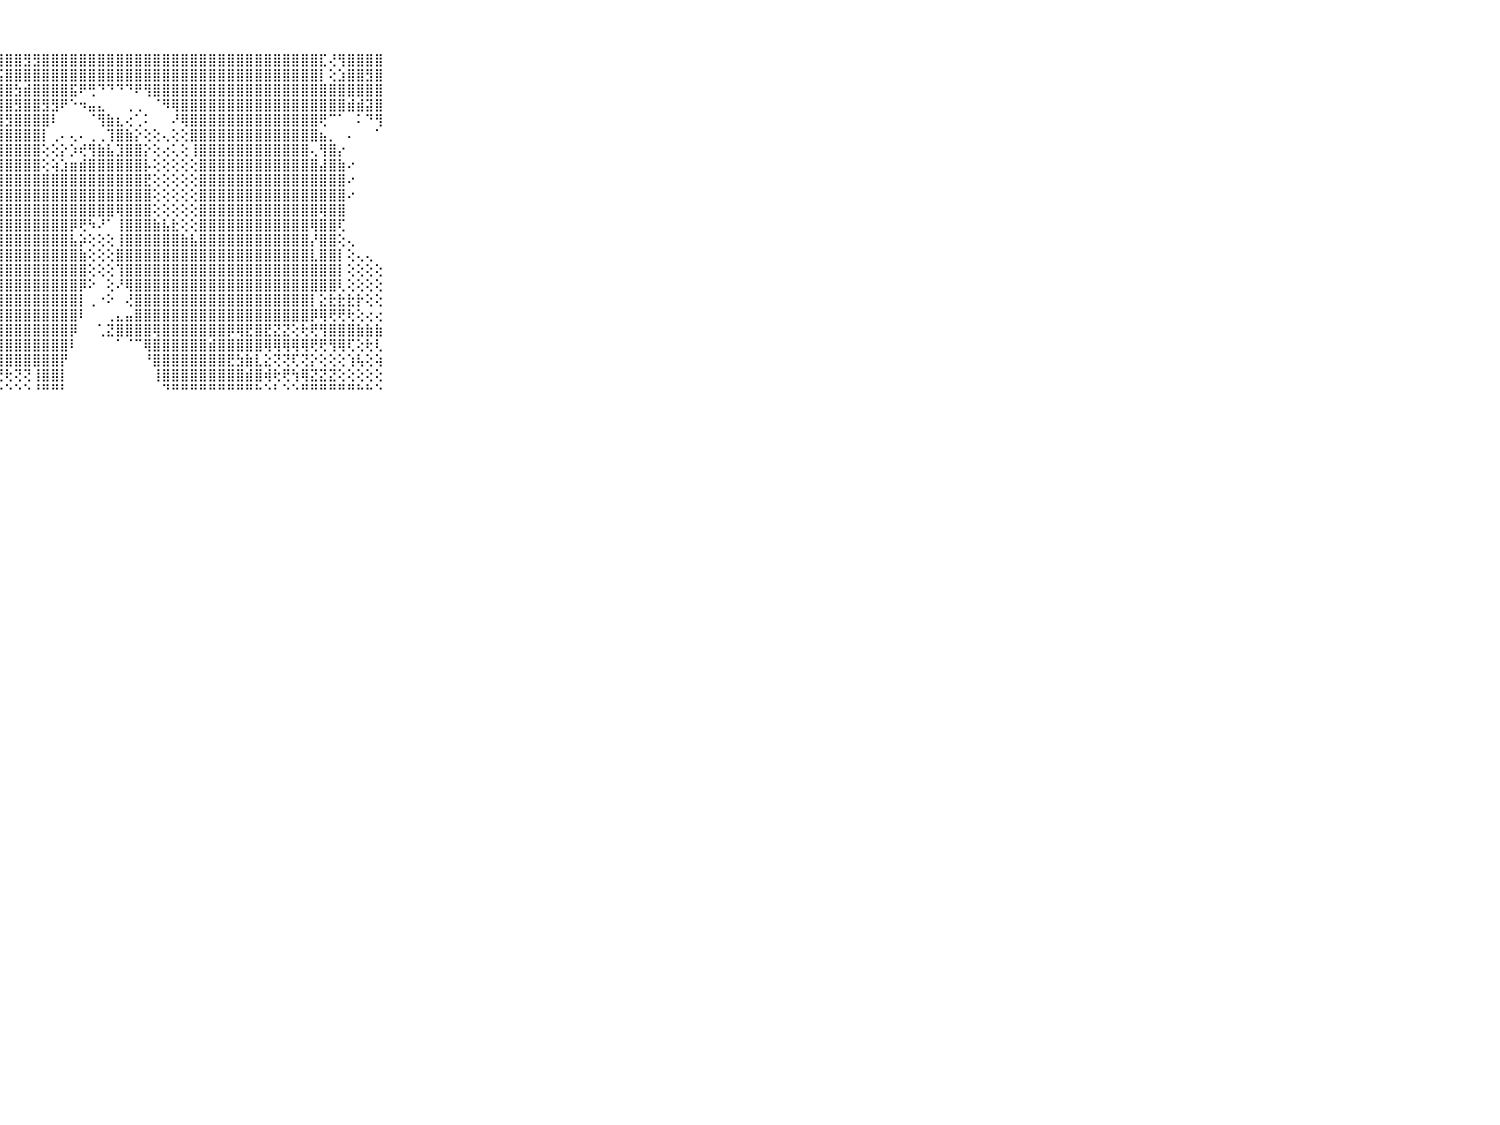

⠀⠀⠀⠀⠀⠀⠀⠀⠀⠀⠀⣿⣿⣿⣿⣿⢿⢿⣿⣿⣧⡿⣽⣽⣿⣾⡽⣽⣿⣿⣻⣻⣿⣿⣿⣿⣿⣿⣿⣿⣿⣿⣿⣿⣿⣿⣿⣿⣿⣿⣿⣿⣿⣿⣿⣿⣿⣿⣿⣿⣿⣿⣏⢜⢻⣿⣿⣿⣿⠀⠀⠀⠀⠀⠀⠀⠀⠀⠀⠀⠀
⠀⠀⠀⠀⠀⠀⠀⠀⠀⠀⠀⣿⣿⣿⡿⡏⣿⣻⣵⣯⣿⣏⡿⢿⣿⣯⣿⣯⣿⣿⣿⣿⣿⣿⣿⣿⣿⣿⣿⣿⣿⣿⣿⣿⣿⣿⣿⣿⣿⣿⣿⣿⣿⣿⣿⣿⣿⣿⣿⣿⣿⣿⡇⢕⣱⣿⣿⣻⣿⠀⠀⠀⠀⠀⠀⠀⠀⠀⠀⠀⠀
⠀⠀⠀⠀⠀⠀⠀⠀⠀⠀⠀⣿⣿⣿⣿⣿⣿⣿⣿⣿⣿⣣⣾⣿⣿⣿⣿⣿⣿⣳⣾⣿⣿⣿⣿⣯⠟⢛⠙⠙⠙⠙⠟⢻⣿⣿⣿⣿⣿⣿⣿⣿⣿⣿⣿⣿⣿⣿⣿⣿⣿⣿⣿⣿⣿⣿⣿⣿⣿⠀⠀⠀⠀⠀⠀⠀⠀⠀⠀⠀⠀
⠀⠀⠀⠀⠀⠀⠀⠀⠀⠀⠀⣿⣿⣿⣿⣿⣿⣿⣿⣿⣿⣿⣿⣿⣿⣿⣿⣿⣿⣻⣿⣿⣻⣻⠟⠑⠲⣤⣄⠀⠀⢀⢀⠀⠈⠻⢿⣿⣿⣿⣿⣿⣿⣿⣿⣿⣿⣿⣿⣿⣿⣿⣿⣿⣿⣾⣾⣽⣿⠀⠀⠀⠀⠀⠀⠀⠀⠀⠀⠀⠀
⠀⠀⠀⠀⠀⠀⠀⠀⠀⠀⠀⣿⣿⣿⣿⣿⣿⣿⣿⣿⣿⣿⣿⣿⣿⣿⣿⣿⣻⣿⣿⣿⣿⠇⠀⠀⠀⠈⢻⣷⣆⢔⢁⠅⠀⠀⠜⢿⣿⣿⣿⣿⣿⣿⣿⣿⣿⣿⣿⣿⣿⣿⢟⠉⠁⠀⠅⠙⢻⠀⠀⠀⠀⠀⠀⠀⠀⠀⠀⠀⠀
⠀⠀⠀⠀⠀⠀⠀⠀⠀⠀⠀⣿⣿⣿⣿⣿⣿⣿⣿⣿⣿⣿⣿⣿⣿⣷⣿⣿⣿⣿⣿⣿⡇⢀⠄⢄⠄⢀⢀⢹⣿⣷⡕⢕⢕⢄⢕⢕⣿⣿⣿⣿⣿⣿⣿⣿⣿⣿⣿⣿⣿⣿⣦⡀⠀⠄⠀⠀⠁⠀⠀⠀⠀⠀⠀⠀⠀⠀⠀⠀⠀
⠀⠀⠀⠀⠀⠀⠀⠀⠀⠀⠀⣿⣿⣿⣿⣿⣿⣿⣿⣿⣿⣿⣿⣿⣿⣿⣿⣿⣿⣿⣿⣿⢕⢕⡕⡱⢞⢻⣷⣧⣹⣿⣿⡕⢕⢔⢅⢕⢸⣿⣿⣿⣿⣿⣿⣿⣿⣿⣿⣿⣿⢄⢻⣿⡔⠀⠀⠀⠀⠀⠀⠀⠀⠀⠀⠀⠀⠀⠀⠀⠀
⠀⠀⠀⠀⠀⠀⠀⠀⠀⠀⠀⣿⣿⣿⣿⣿⣿⣿⣿⣿⣿⣿⣿⣿⣿⣿⣿⣿⣿⣿⣿⣿⢕⢵⣱⣶⣾⣿⣿⣿⣿⣿⣿⡧⢕⢕⢕⢕⢕⣿⣿⣿⣿⣿⣿⣿⣿⣿⣿⣿⣿⣿⣼⣿⣷⠔⠀⠀⠀⠀⠀⠀⠀⠀⠀⠀⠀⠀⠀⠀⠀
⠀⠀⠀⠀⠀⠀⠀⠀⠀⠀⠀⣿⣿⣿⣿⣿⣿⣿⣿⣿⣿⣿⣿⣿⣿⣿⣿⣿⣿⣿⣿⣿⣿⣿⣿⣿⣿⣿⣿⣿⣿⣿⣿⣟⢕⢕⢕⢕⢕⣿⣿⣿⣿⣿⣿⣿⣿⣿⣿⣿⣿⣿⣿⣿⣿⠔⠀⠀⠀⠀⠀⠀⠀⠀⠀⠀⠀⠀⠀⠀⠀
⠀⠀⠀⠀⠀⠀⠀⠀⠀⠀⠀⣿⣿⣿⣿⣿⣿⣿⣿⣿⣿⣿⣿⣿⣿⣿⣿⣿⣿⣿⣿⣿⣿⣿⣿⣿⣿⣿⣿⣿⣿⣿⣿⣿⢕⢕⢕⢕⢕⣿⣿⣿⣿⣿⣿⣿⣿⣿⣿⣿⣿⣿⣿⣿⣿⠔⠀⠀⠀⠀⠀⠀⠀⠀⠀⠀⠀⠀⠀⠀⠀
⠀⠀⠀⠀⠀⠀⠀⠀⠀⠀⠀⣿⣿⣿⣿⣿⣿⣿⣿⣿⣿⣿⣿⣿⣿⣿⣿⣿⣿⣿⣿⣿⣿⣿⣿⣿⣿⣿⣿⣿⢿⣿⣿⣿⢕⢕⢕⢕⢕⣿⣿⣿⣿⣿⣿⣿⣿⣿⣿⣿⣿⣿⢿⣿⣿⠀⠀⠀⠀⠀⠀⠀⠀⠀⠀⠀⠀⠀⠀⠀⠀
⠀⠀⠀⠀⠀⠀⠀⠀⠀⠀⠀⣿⣿⣿⣿⣿⣿⣿⣿⣿⣿⣿⣿⣿⣿⣿⣿⣿⣿⣿⣿⣿⣿⣿⣿⡿⢟⠳⠜⠁⢸⣿⣿⣿⣷⣧⣗⢕⢕⣿⣿⣿⣿⣿⣿⣿⣿⣿⣿⣿⣿⢿⣿⣿⢏⠀⠀⠀⠀⠀⠀⠀⠀⠀⠀⠀⠀⠀⠀⠀⠀
⠀⠀⠀⠀⠀⠀⠀⠀⠀⠀⠀⣿⣿⣿⣿⣿⣿⣿⣿⣿⣿⣿⣿⣿⣿⣿⣿⣿⣿⣿⣿⣿⣿⣿⣿⣧⡵⢕⢕⢕⢸⣿⣿⣿⣿⣿⣿⣷⣧⣿⣿⣿⣿⣿⣿⣿⣿⣿⣿⣿⣿⡜⣿⣿⢕⢄⠀⠀⠀⠀⠀⠀⠀⠀⠀⠀⠀⠀⠀⠀⠀
⠀⠀⠀⠀⠀⠀⠀⠀⠀⠀⠀⣿⣿⣿⣿⣿⣿⣿⣿⣿⣿⣿⣿⣿⣿⣿⣿⣿⣿⣿⣿⣿⣿⣿⣿⣿⣷⢕⢕⢕⣿⣿⣿⣿⣿⣿⣿⣿⣿⣿⣿⣿⣿⣿⣿⣿⣿⣿⣿⣿⣿⣇⣿⣿⡇⢕⢄⢄⠀⠀⠀⠀⠀⠀⠀⠀⠀⠀⠀⠀⠀
⠀⠀⠀⠀⠀⠀⠀⠀⠀⠀⠀⣿⣿⣿⣿⣿⣿⣿⣿⣿⣿⣿⣿⣿⣿⣿⣿⣿⣿⣿⣿⣿⣿⣿⣿⣿⣿⢕⢕⢕⢹⣿⣿⣿⣿⣿⣿⣿⣿⣿⣿⣿⣿⣿⣿⣿⣿⣿⣿⣿⣿⣿⣿⣿⡇⢕⢕⢕⢕⠀⠀⠀⠀⠀⠀⠀⠀⠀⠀⠀⠀
⠀⠀⠀⠀⠀⠀⠀⠀⠀⠀⠀⣿⣿⣿⣿⣿⣿⣿⣿⣿⣿⣿⣿⣿⣿⣿⣿⣿⣿⣿⣿⣿⣿⣿⣿⣿⡿⠕⠀⢕⠜⢿⣿⣿⣿⣿⣿⣿⣿⣿⣿⣿⣿⣿⣿⣿⣿⣿⣿⣿⣿⣿⣿⣿⢇⢕⢕⢕⢕⠀⠀⠀⠀⠀⠀⠀⠀⠀⠀⠀⠀
⠀⠀⠀⠀⠀⠀⠀⠀⠀⠀⠀⣿⣿⣿⣿⣿⣿⣿⣿⣿⣿⣿⣿⣿⣿⣿⣿⣿⣿⣿⣿⣿⣿⣿⣿⣿⡇⢀⠐⠕⠀⢜⣿⣿⣿⣿⣿⣿⣿⣿⣿⣿⣿⣿⣿⣿⣿⣿⣿⣿⣿⡇⣕⣗⣗⣗⡗⢕⢕⠀⠀⠀⠀⠀⠀⠀⠀⠀⠀⠀⠀
⠀⠀⠀⠀⠀⠀⠀⠀⠀⠀⠀⣿⣿⣿⣿⣿⣿⣿⣿⣿⣿⣿⣿⣿⣿⣿⣿⣿⣿⣿⣿⣿⣿⣿⣿⣿⠇⠀⠀⢀⣄⣤⣿⣿⣿⣿⣿⣿⣿⣿⣿⣿⣿⣿⣿⣿⣿⣿⣿⣿⣿⡿⢿⢟⢟⢗⢕⢔⢔⠀⠀⠀⠀⠀⠀⠀⠀⠀⠀⠀⠀
⠀⠀⠀⠀⠀⠀⠀⠀⠀⠀⠀⣿⣿⣿⣿⣿⣿⣿⣿⣿⣿⣿⣿⣿⣿⣿⣿⣿⣿⣿⣿⣿⣿⣿⣿⡿⠀⠀⢁⣝⣿⣿⣿⣿⢿⣿⣿⣿⣿⣿⣿⣿⡿⢿⣟⣿⣟⣝⣝⢕⢗⢟⢻⣿⣿⣿⣷⣷⣷⠀⠀⠀⠀⠀⠀⠀⠀⠀⠀⠀⠀
⠀⠀⠀⠀⠀⠀⠀⠀⠀⠀⠀⣿⣿⣿⣿⣿⣿⣿⣿⣿⣿⣿⣿⣿⣿⣿⣿⣿⣿⣿⣿⣿⣿⣿⣿⠇⠀⠀⠀⠀⠁⠈⠉⢿⣿⣿⣿⣿⣿⣿⣾⣿⣿⣿⣿⣿⢿⢿⢿⢿⢿⢟⢟⢻⢿⢏⢕⢗⢇⠀⠀⠀⠀⠀⠀⠀⠀⠀⠀⠀⠀
⠀⠀⠀⠀⠀⠀⠀⠀⠀⠀⠀⣿⣿⣿⣿⣿⣿⣿⣿⣿⣿⣿⣿⣿⣿⣿⣿⣿⣿⣿⣿⣿⣿⣿⡟⠀⠀⠀⠀⠀⠀⠀⠀⠘⣿⣿⣿⣿⣿⣿⣿⣿⣟⣳⣷⣇⣕⢝⢝⢏⢝⡕⢕⢕⢕⢱⢧⢕⢵⠀⠀⠀⠀⠀⠀⠀⠀⠀⠀⠀⠀
⠀⠀⠀⠀⠀⠀⠀⠀⠀⠀⠀⣿⣿⣿⣿⣿⣿⡿⢿⣿⣿⢟⢟⢟⡿⠿⢿⢟⢗⢝⢝⢸⣿⣿⡇⠀⠀⠀⠀⠀⠀⠀⠀⠀⢸⣿⣿⣿⣿⣿⣿⣿⣿⣿⣾⣿⢾⢗⢟⢳⢿⣝⣝⣝⢕⢕⢕⢕⢕⠀⠀⠀⠀⠀⠀⠀⠀⠀⠀⠀⠀
⠀⠀⠀⠀⠀⠀⠀⠀⠀⠀⠀⠛⠛⠛⠛⠋⠑⠑⠑⠑⠁⠁⠁⠑⠑⠐⠑⠑⠑⠑⠑⠘⠛⠛⠃⠀⠀⠀⠀⠀⠀⠀⠀⠀⠀⠙⠛⠛⠛⠛⠛⠛⠛⠛⠛⠓⠑⠃⠑⠑⠛⠛⠛⠛⠛⠛⠓⠓⠑⠀⠀⠀⠀⠀⠀⠀⠀⠀⠀⠀⠀